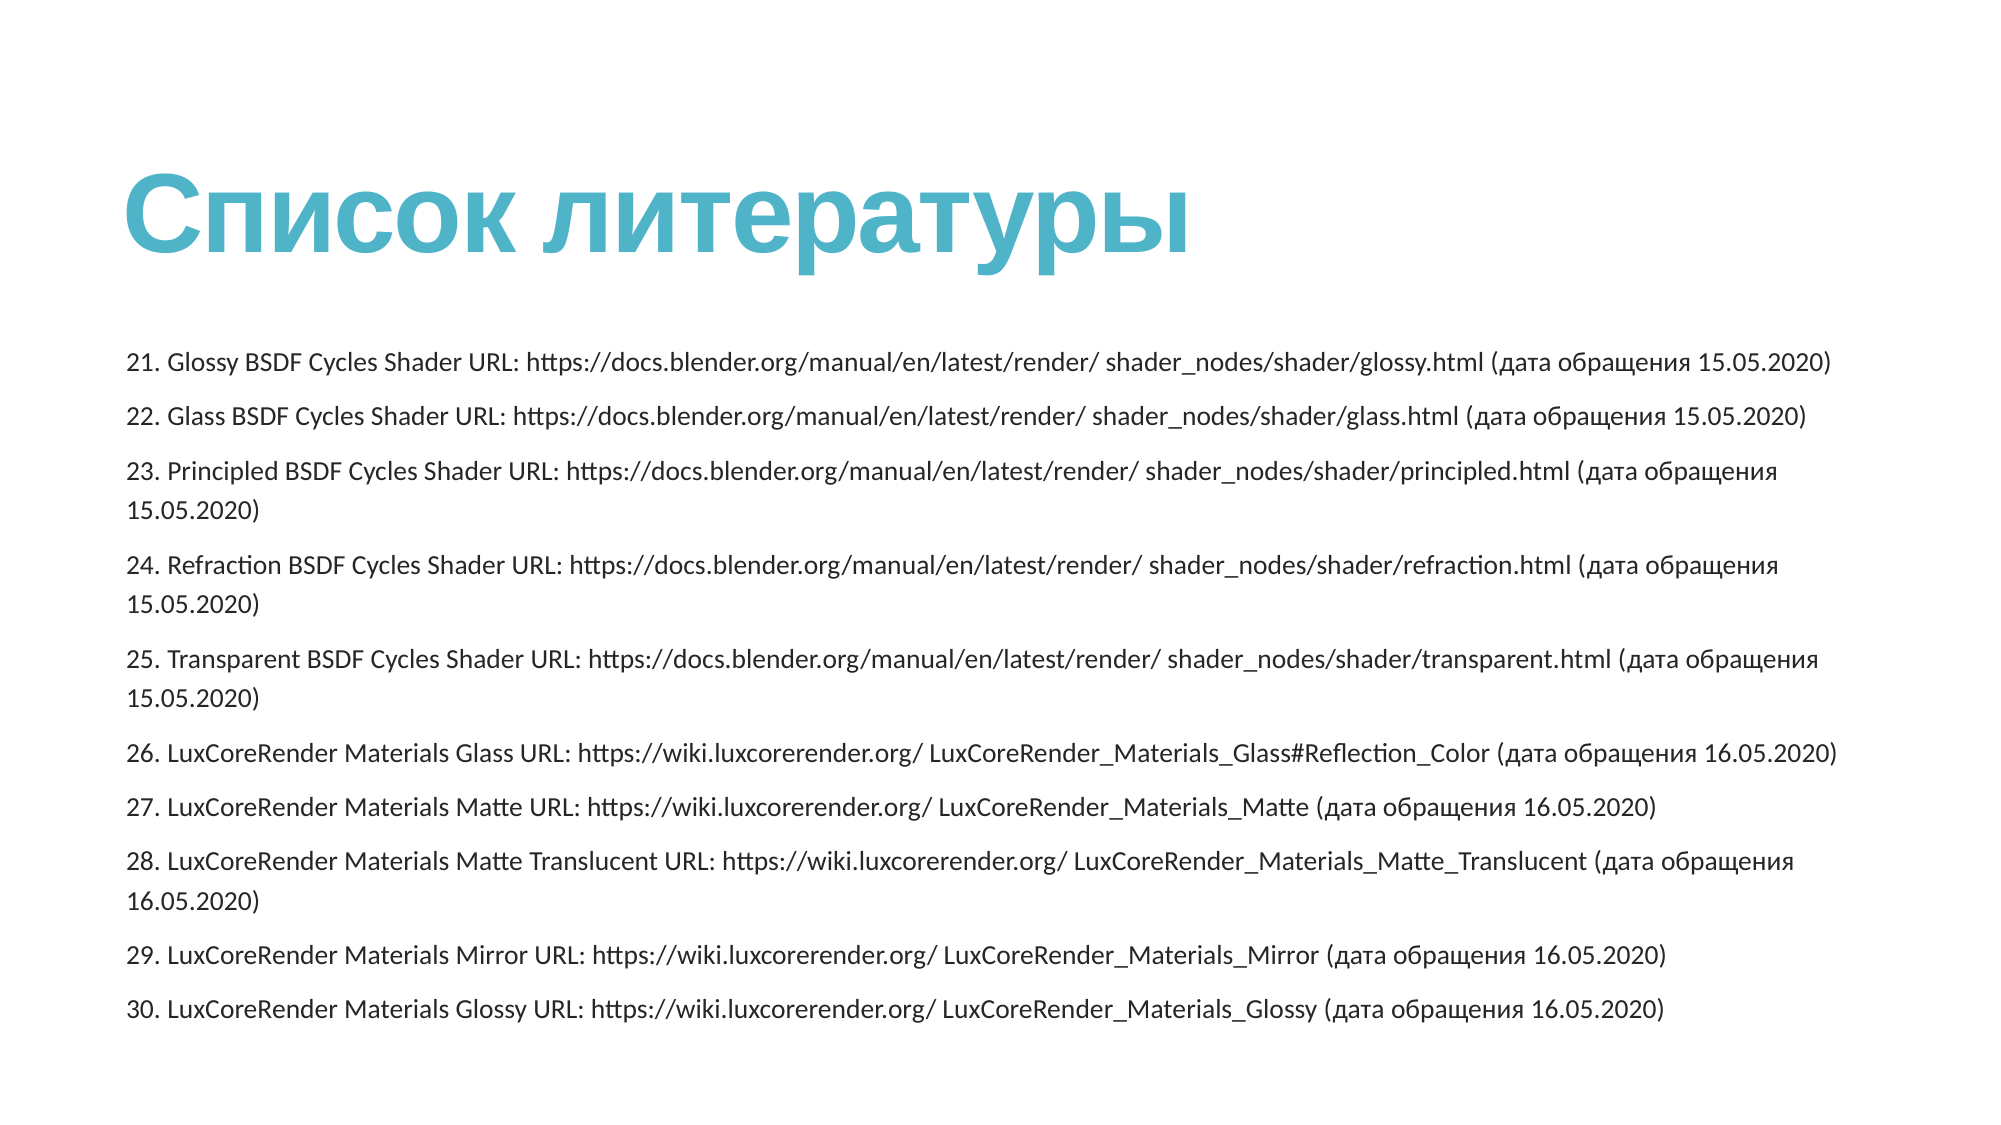

# Список литературы
21. Glossy BSDF Cycles Shader URL: https://docs.blender.org/manual/en/latest/render/ shader_nodes/shader/glossy.html (дата обращения 15.05.2020)
22. Glass BSDF Cycles Shader URL: https://docs.blender.org/manual/en/latest/render/ shader_nodes/shader/glass.html (дата обращения 15.05.2020)
23. Principled BSDF Cycles Shader URL: https://docs.blender.org/manual/en/latest/render/ shader_nodes/shader/principled.html (дата обращения 15.05.2020)
24. Refraction BSDF Cycles Shader URL: https://docs.blender.org/manual/en/latest/render/ shader_nodes/shader/refraction.html (дата обращения 15.05.2020)
25. Transparent BSDF Cycles Shader URL: https://docs.blender.org/manual/en/latest/render/ shader_nodes/shader/transparent.html (дата обращения 15.05.2020)
26. LuxCoreRender Materials Glass URL: https://wiki.luxcorerender.org/ LuxCoreRender_Materials_Glass#Reflection_Color (дата обращения 16.05.2020)
27. LuxCoreRender Materials Matte URL: https://wiki.luxcorerender.org/ LuxCoreRender_Materials_Matte (дата обращения 16.05.2020)
28. LuxCoreRender Materials Matte Translucent URL: https://wiki.luxcorerender.org/ LuxCoreRender_Materials_Matte_Translucent (дата обращения 16.05.2020)
29. LuxCoreRender Materials Mirror URL: https://wiki.luxcorerender.org/ LuxCoreRender_Materials_Mirror (дата обращения 16.05.2020)
30. LuxCoreRender Materials Glossy URL: https://wiki.luxcorerender.org/ LuxCoreRender_Materials_Glossy (дата обращения 16.05.2020)